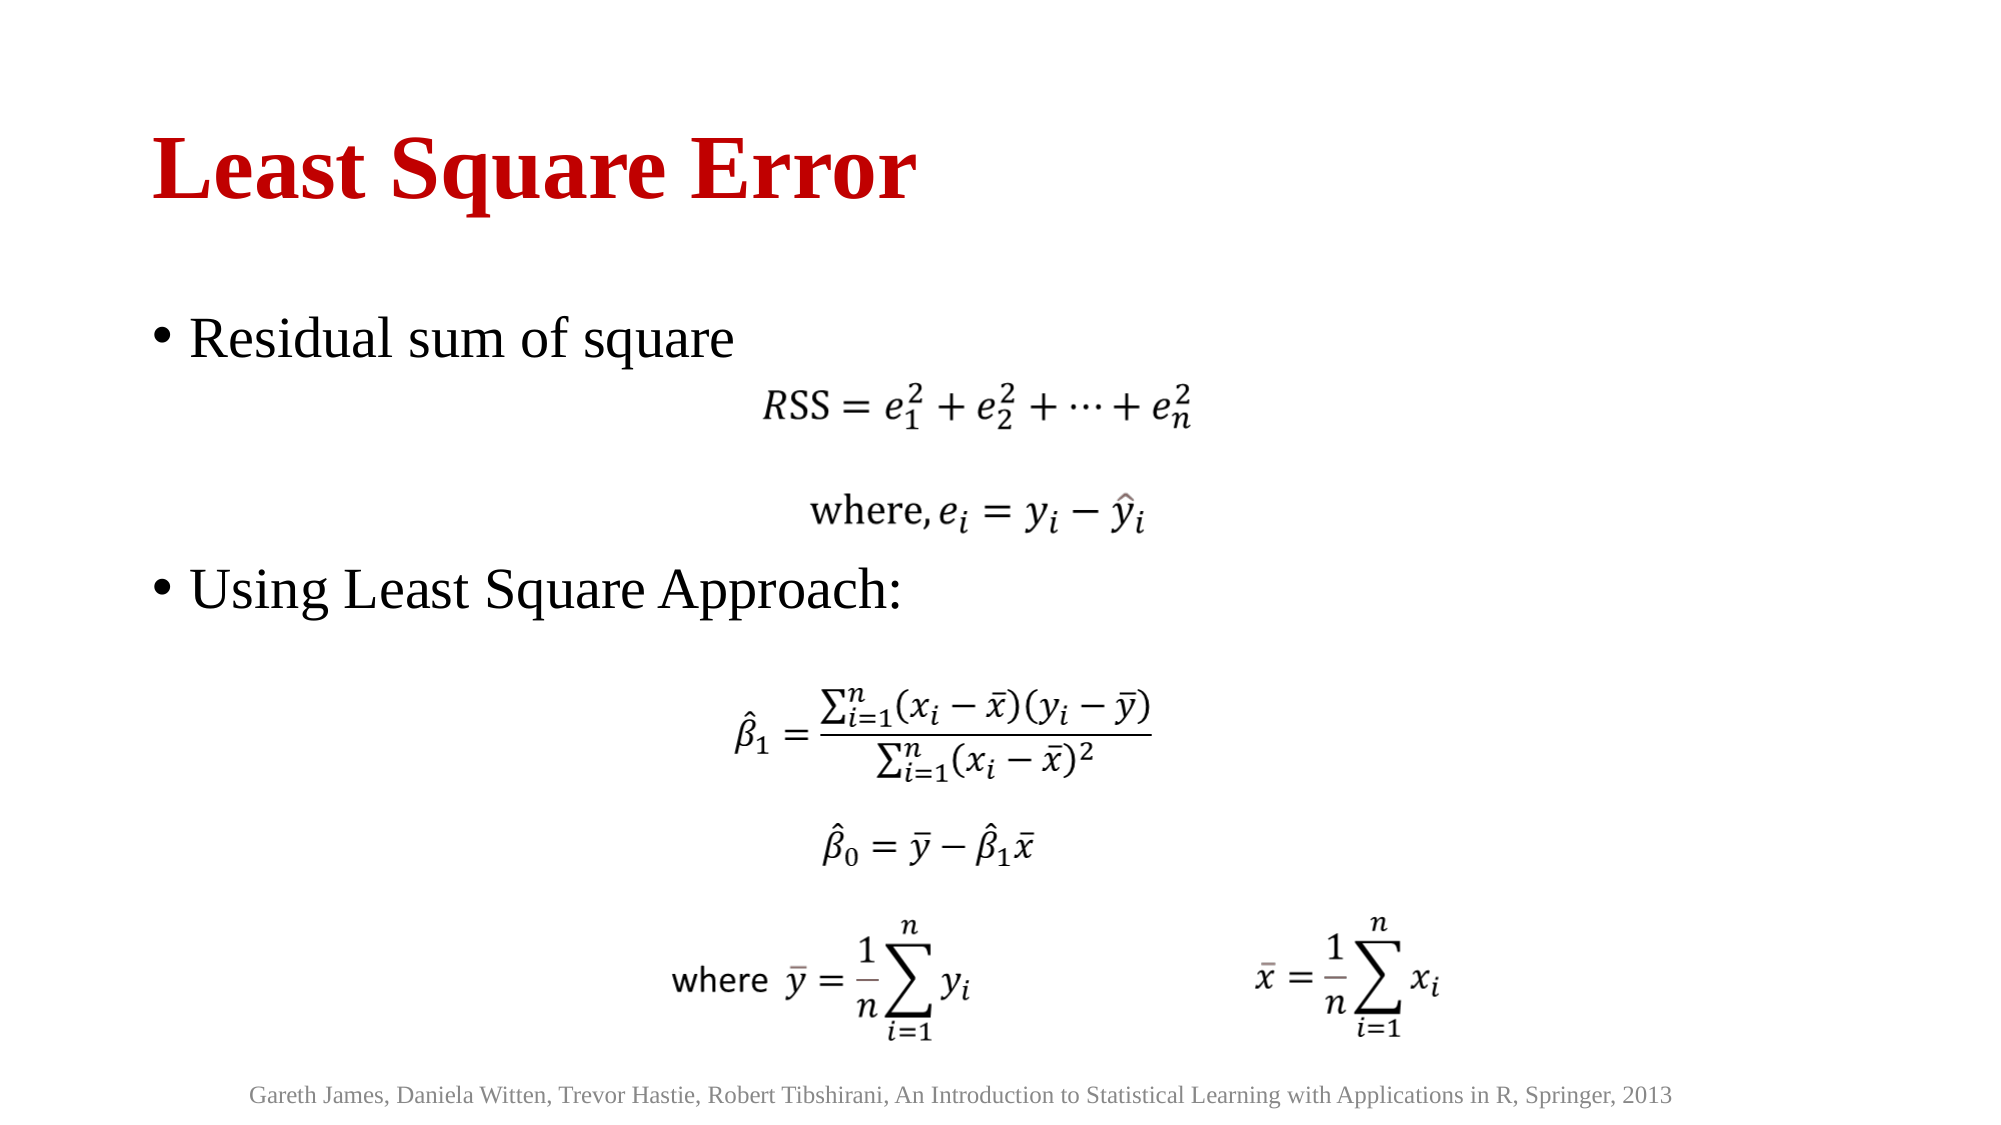

# Least Square Error
Residual sum of square

Using Least Square Approach:

Gareth James, Daniela Witten, Trevor Hastie, Robert Tibshirani, An Introduction to Statistical Learning with Applications in R, Springer, 2013